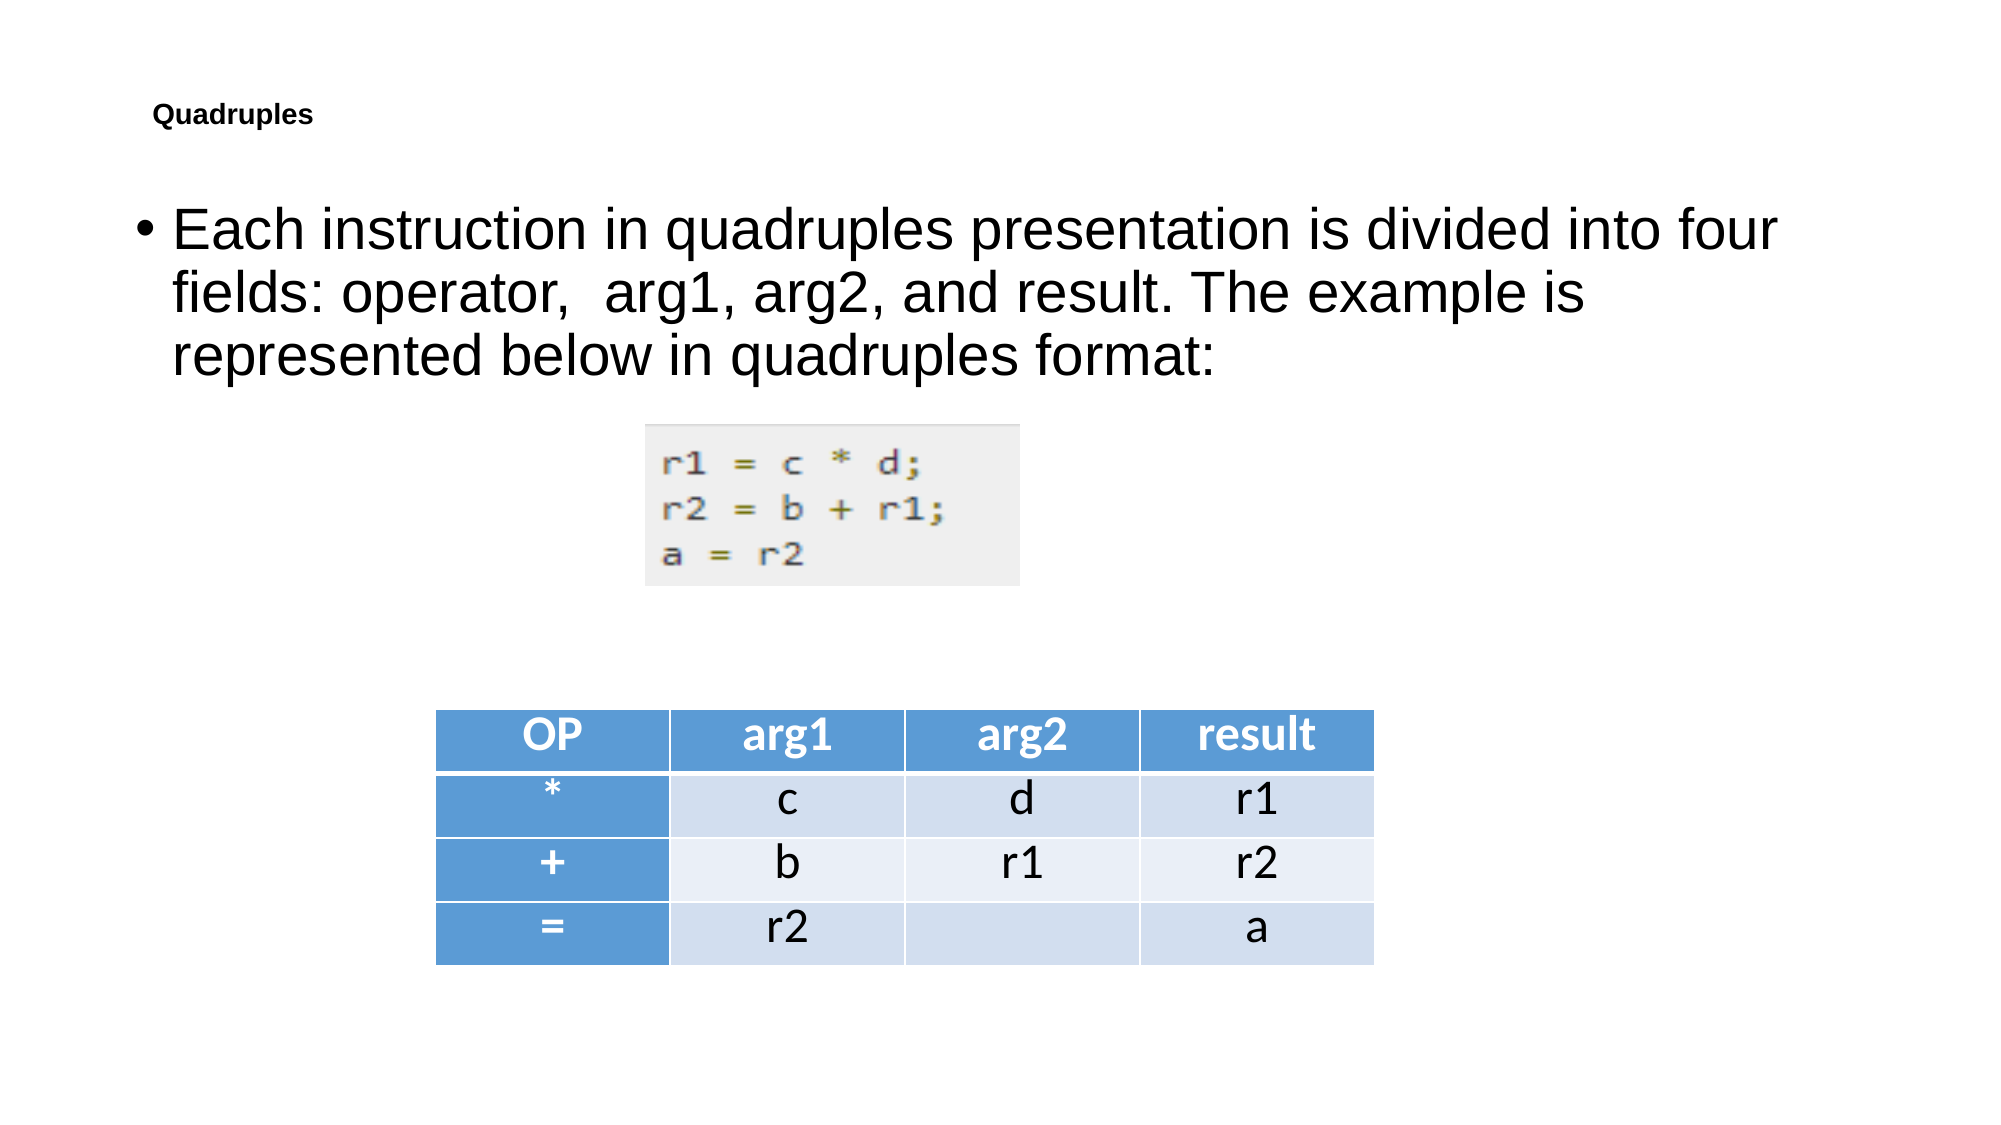

# Quadruples
Each instruction in quadruples presentation is divided into four fields: operator,  arg1, arg2, and result. The example is represented below in quadruples format:

| OP | arg1 | arg2 | result |
| --- | --- | --- | --- |
| \* | c | d | r1 |
| + | b | r1 | r2 |
| = | r2 |  | a |